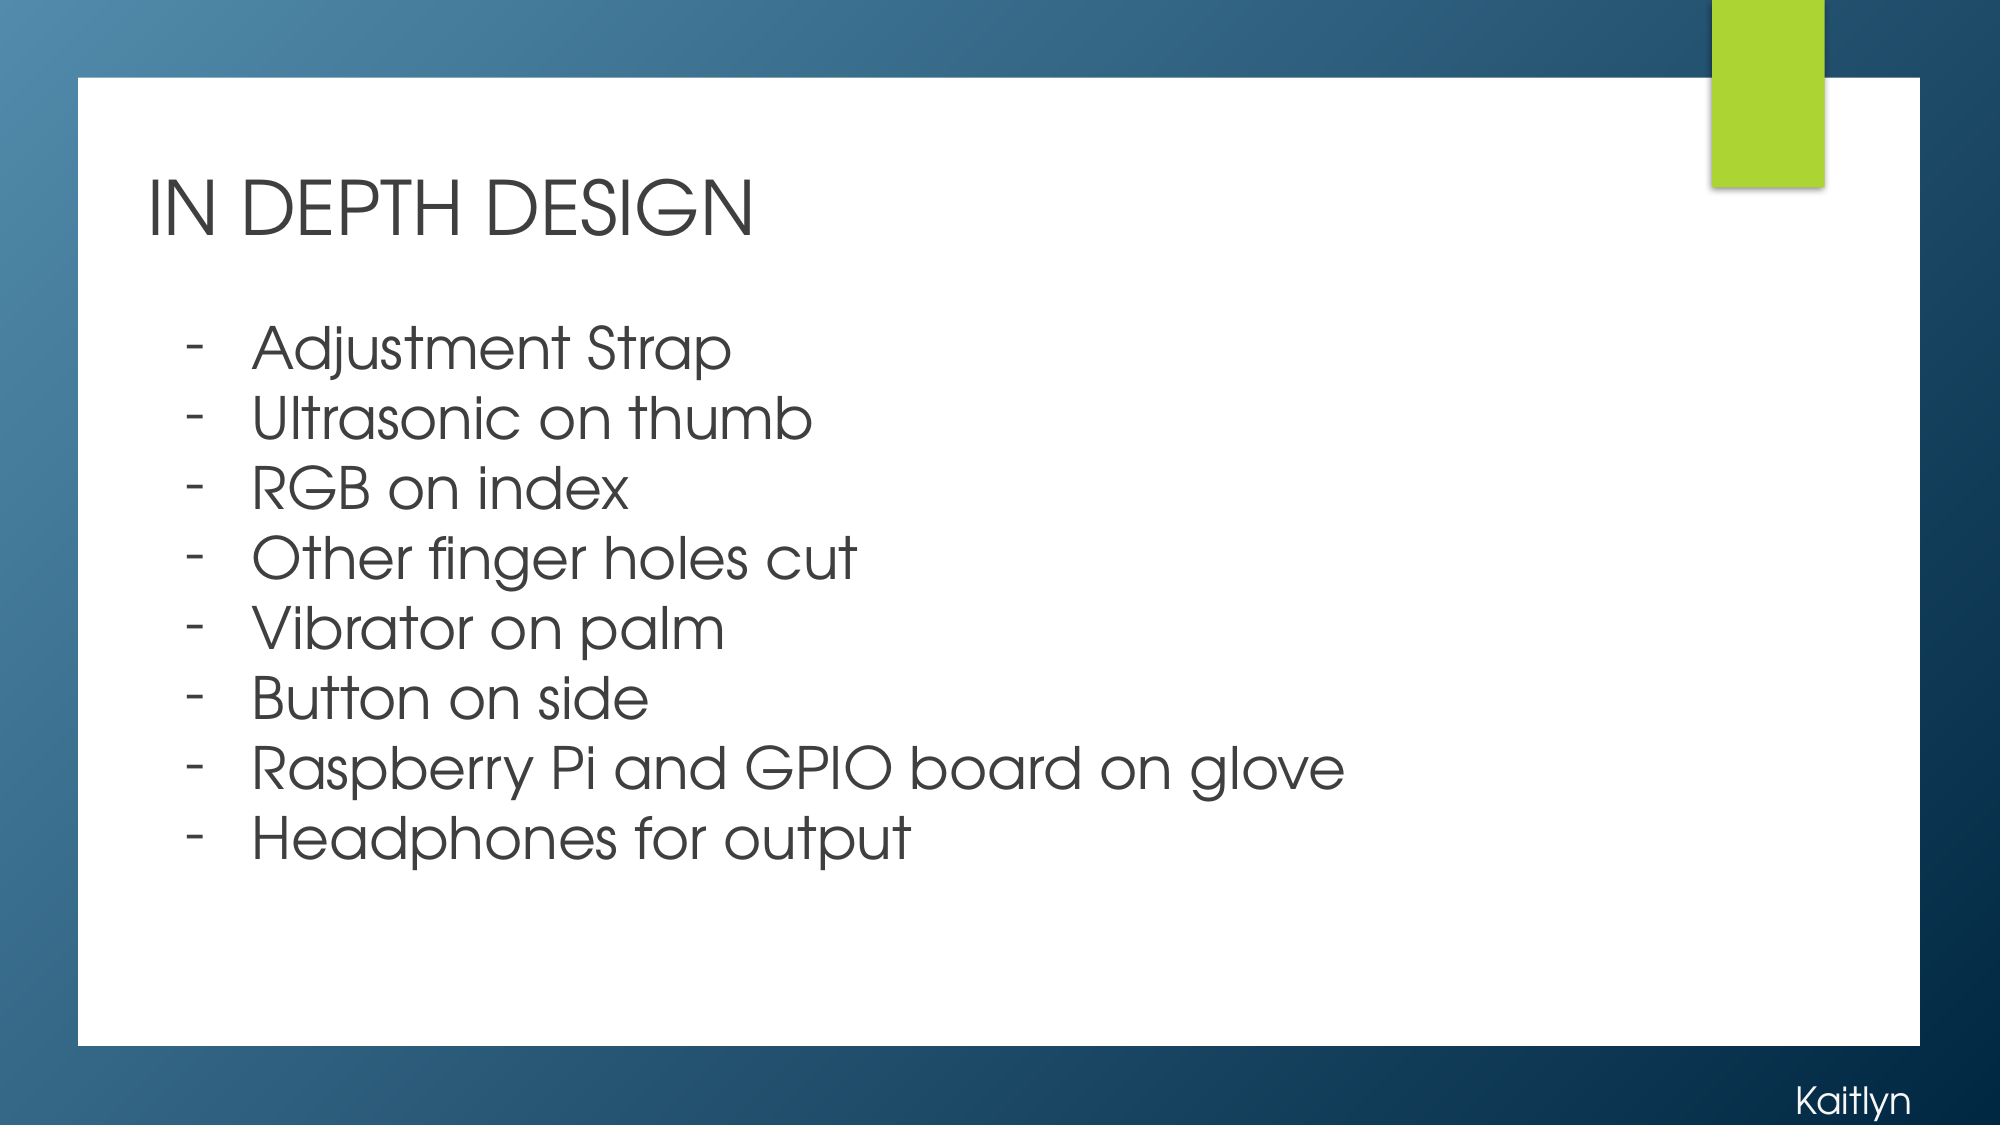

IN DEPTH DESIGN
Adjustment Strap
Ultrasonic on thumb
RGB on index
Other finger holes cut
Vibrator on palm
Button on side
Raspberry Pi and GPIO board on glove
Headphones for output
#

Kaitlyn